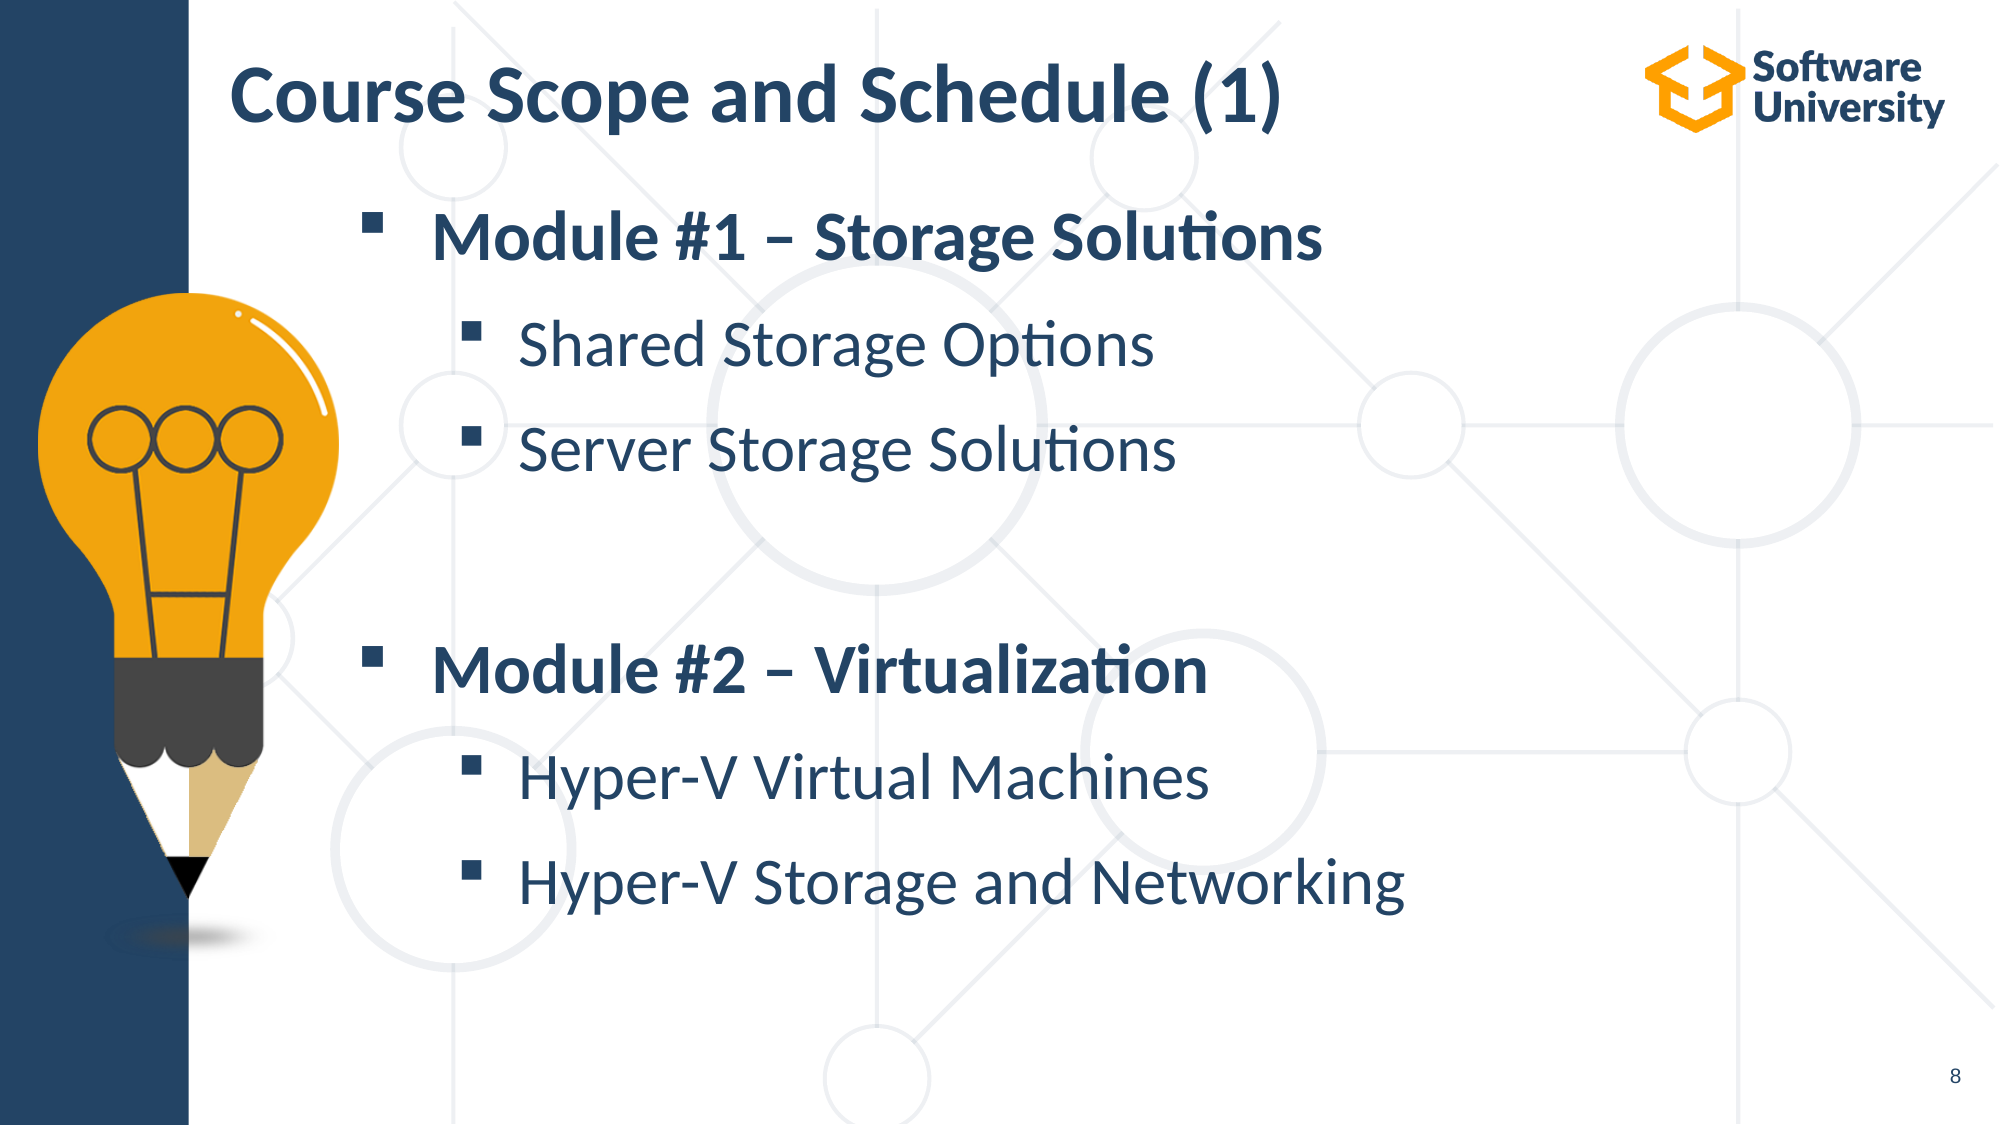

# Course Scope and Schedule (1)
Module #1 – Storage Solutions
Shared Storage Options
Server Storage Solutions

Module #2 – Virtualization
Hyper-V Virtual Machines
Hyper-V Storage and Networking
8